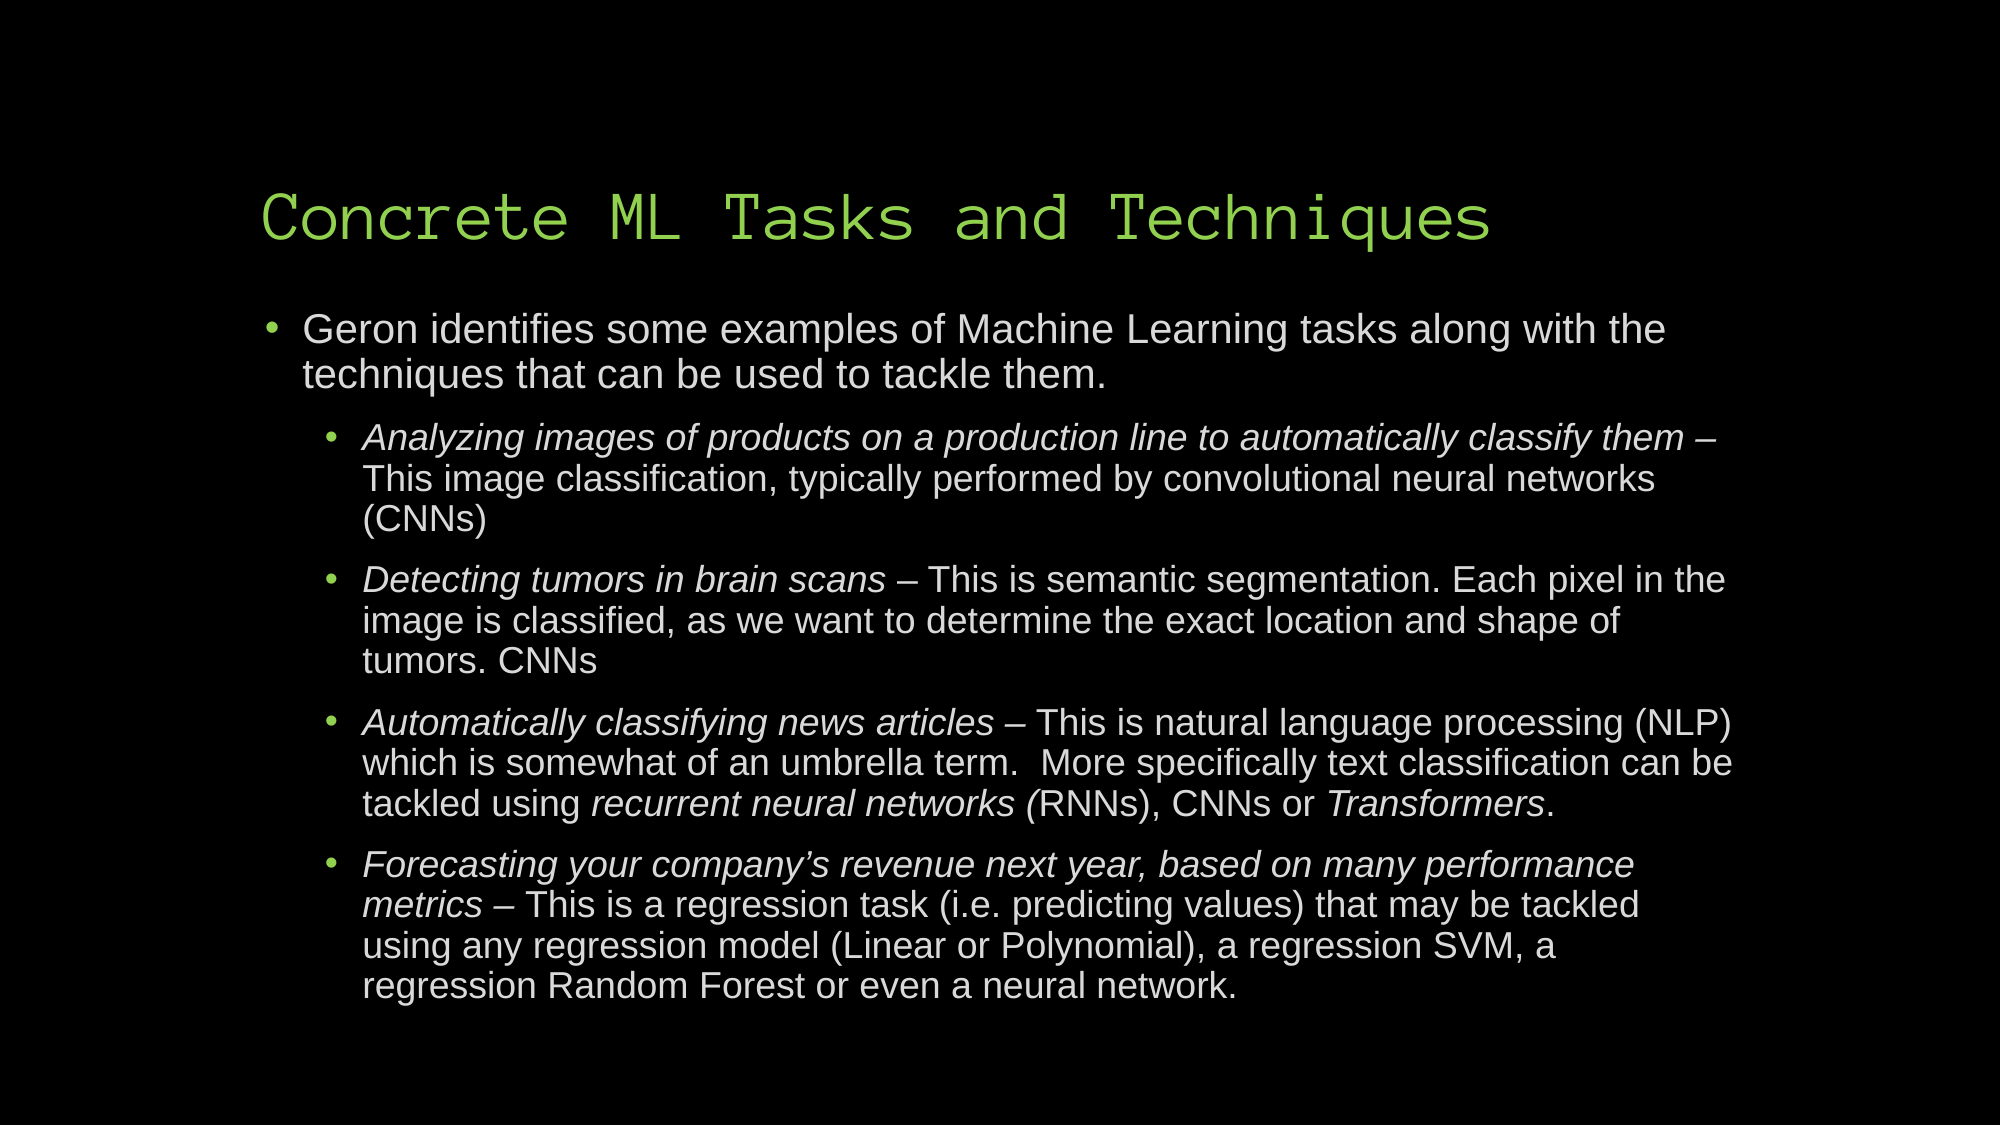

# Concrete ML Tasks and Techniques
Geron identifies some examples of Machine Learning tasks along with the techniques that can be used to tackle them.
Analyzing images of products on a production line to automatically classify them –  This image classification, typically performed by convolutional neural networks (CNNs)
Detecting tumors in brain scans – This is semantic segmentation. Each pixel in the image is classified, as we want to determine the exact location and shape of tumors. CNNs
Automatically classifying news articles – This is natural language processing (NLP) which is somewhat of an umbrella term.  More specifically text classification can be tackled using recurrent neural networks (RNNs), CNNs or Transformers.
Forecasting your company’s revenue next year, based on many performance metrics – This is a regression task (i.e. predicting values) that may be tackled using any regression model (Linear or Polynomial), a regression SVM, a regression Random Forest or even a neural network.